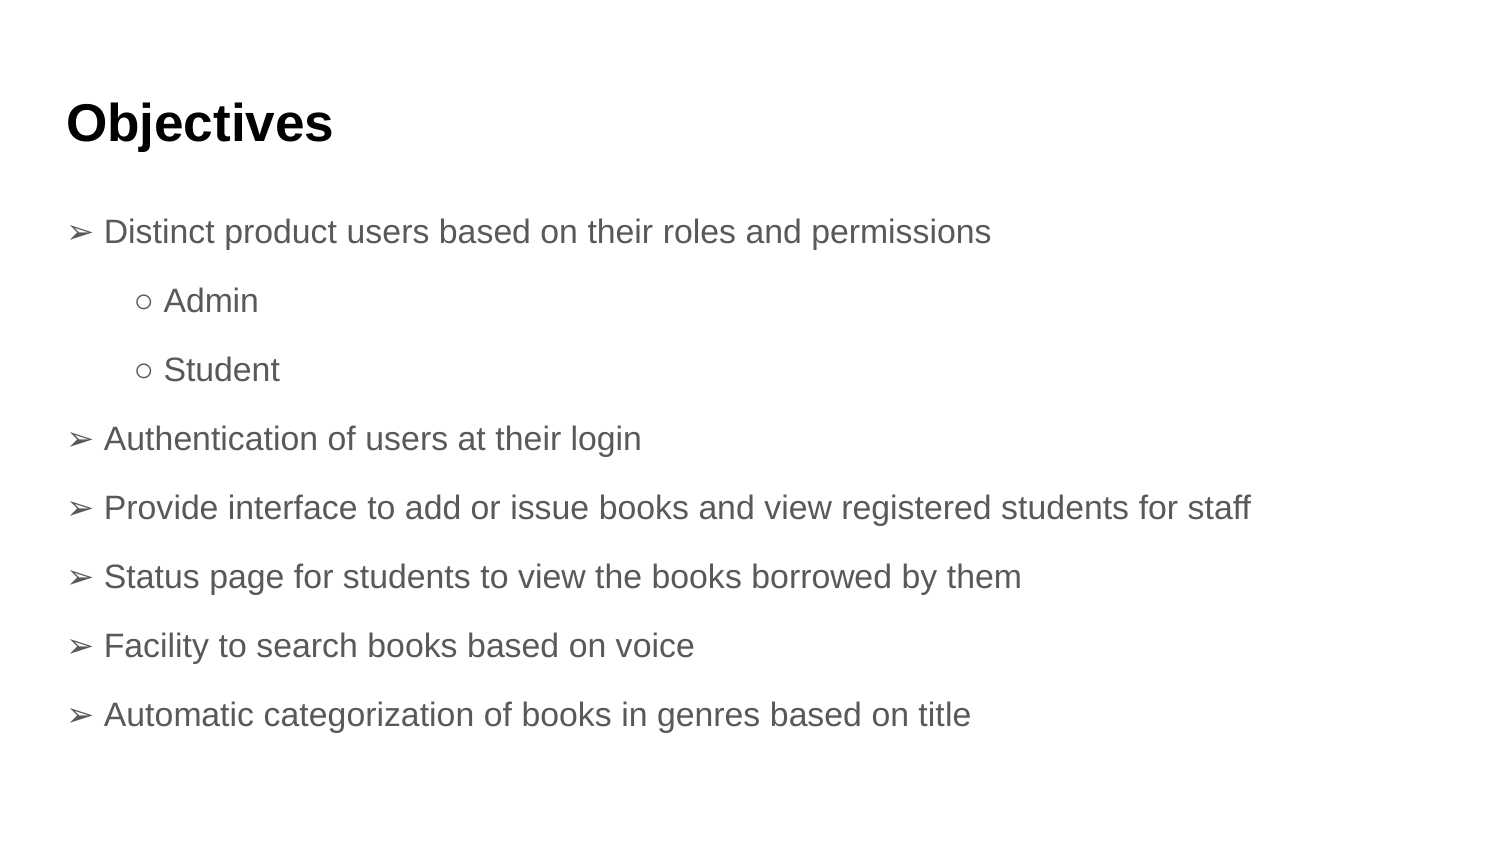

# Objectives
➢ Distinct product users based on their roles and permissions
○ Admin
○ Student
➢ Authentication of users at their login
➢ Provide interface to add or issue books and view registered students for staff
➢ Status page for students to view the books borrowed by them
➢ Facility to search books based on voice
➢ Automatic categorization of books in genres based on title